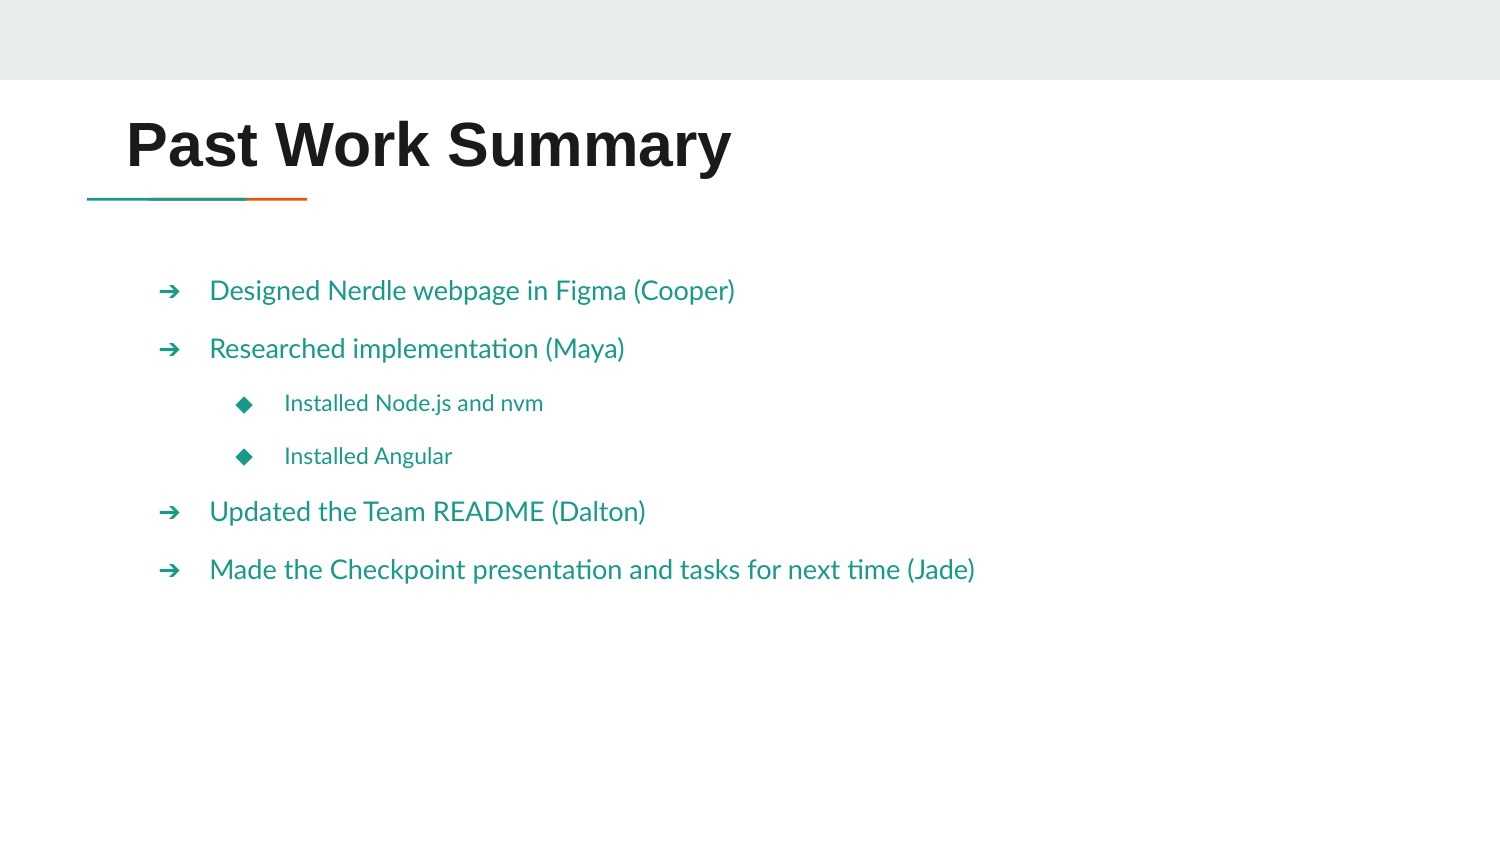

# Past Work Summary
Designed Nerdle webpage in Figma (Cooper)
Researched implementation (Maya)
Installed Node.js and nvm
Installed Angular
Updated the Team README (Dalton)
Made the Checkpoint presentation and tasks for next time (Jade)